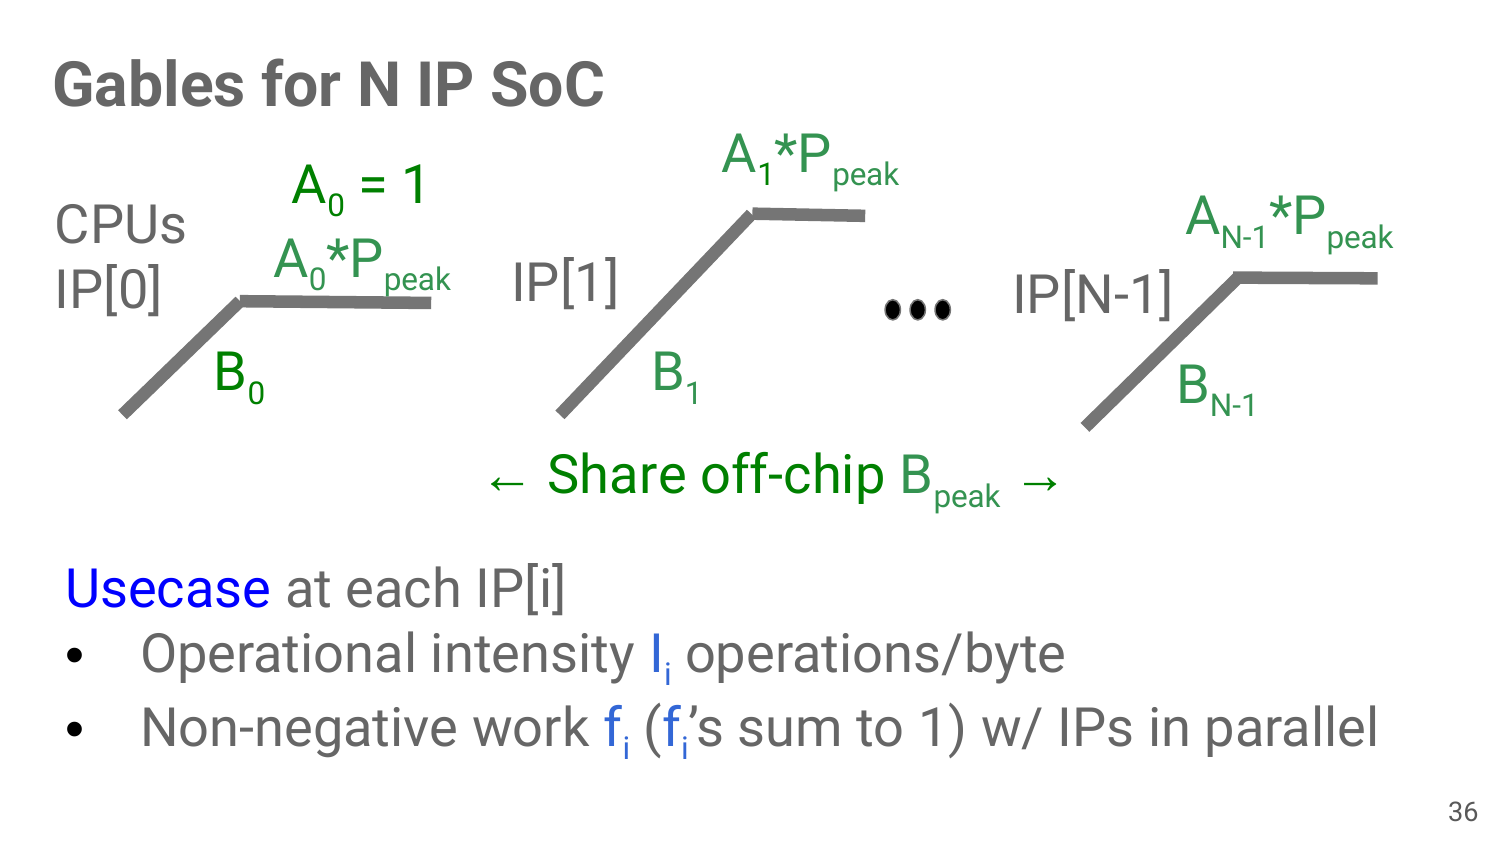

Gables for N IP SoC

A1*Ppeak
IP[1]
B1

AN-1*Ppeak
IP[N-1]

BN-1
A0 = 1
A0*Ppeak
CPUs
IP[0]
B0
← Share off-chip Bpeak →

Usecase at each IP[i]
Operational intensity Ii operations/byte
Non-negative work fi (fi’s sum to 1) w/ IPs in parallel

36